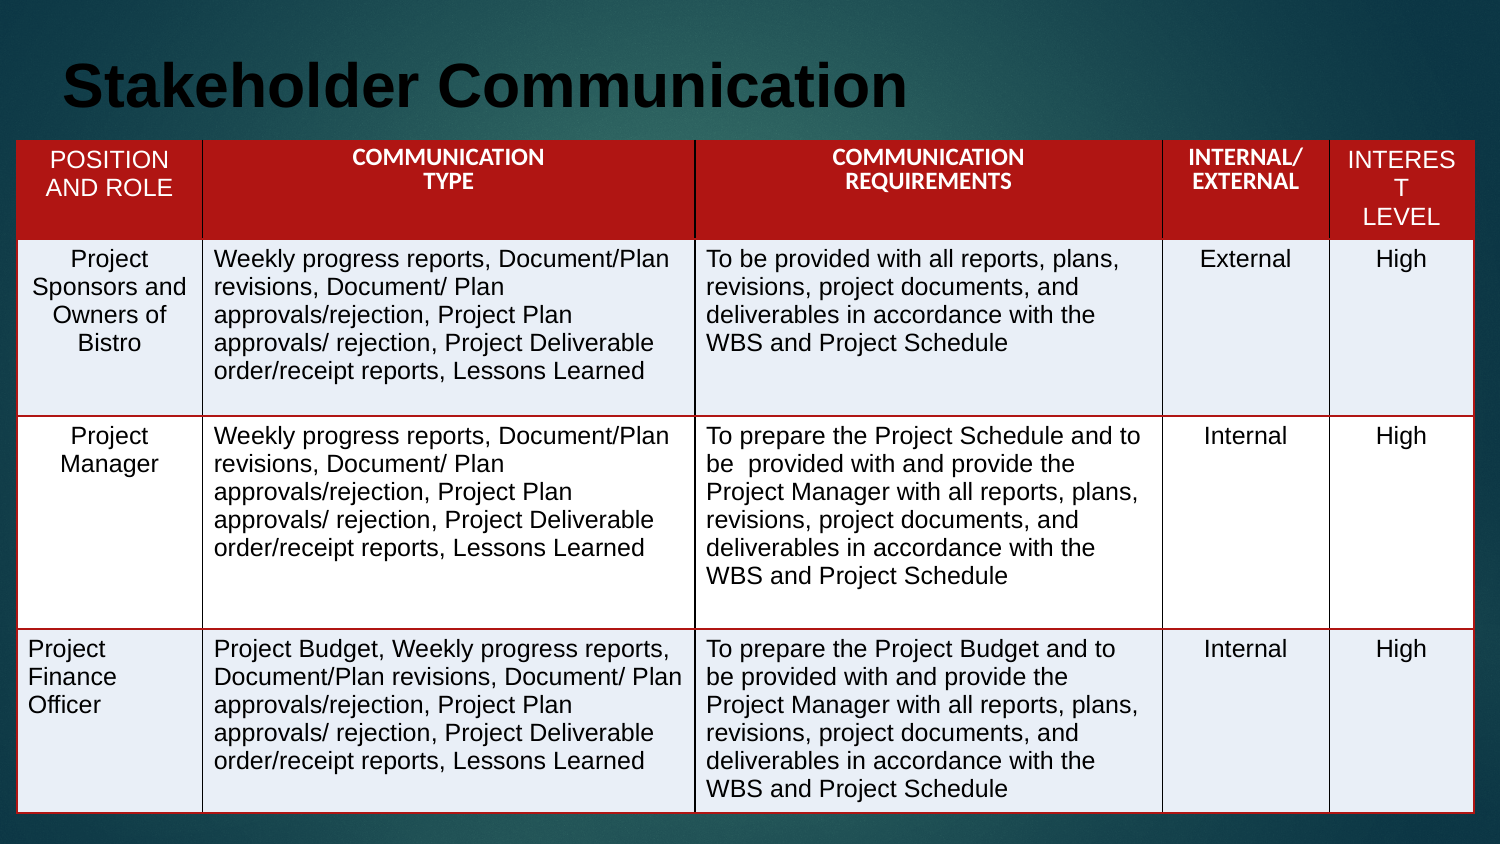

Stakeholder Communication
| POSITION AND ROLE | COMMUNICATION TYPE | COMMUNICATION REQUIREMENTS | INTERNAL/ EXTERNAL | INTEREST LEVEL |
| --- | --- | --- | --- | --- |
| Project Sponsors and Owners of Bistro | Weekly progress reports, Document/Plan revisions, Document/ Plan approvals/rejection, Project Plan approvals/ rejection, Project Deliverable order/receipt reports, Lessons Learned | To be provided with all reports, plans, revisions, project documents, and deliverables in accordance with the WBS and Project Schedule | External | High |
| Project Manager | Weekly progress reports, Document/Plan revisions, Document/ Plan approvals/rejection, Project Plan approvals/ rejection, Project Deliverable order/receipt reports, Lessons Learned | To prepare the Project Schedule and to be provided with and provide the Project Manager with all reports, plans, revisions, project documents, and deliverables in accordance with the WBS and Project Schedule | Internal | High |
| Project Finance Officer | Project Budget, Weekly progress reports, Document/Plan revisions, Document/ Plan approvals/rejection, Project Plan approvals/ rejection, Project Deliverable order/receipt reports, Lessons Learned | To prepare the Project Budget and to be provided with and provide the Project Manager with all reports, plans, revisions, project documents, and deliverables in accordance with the WBS and Project Schedule | Internal | High |